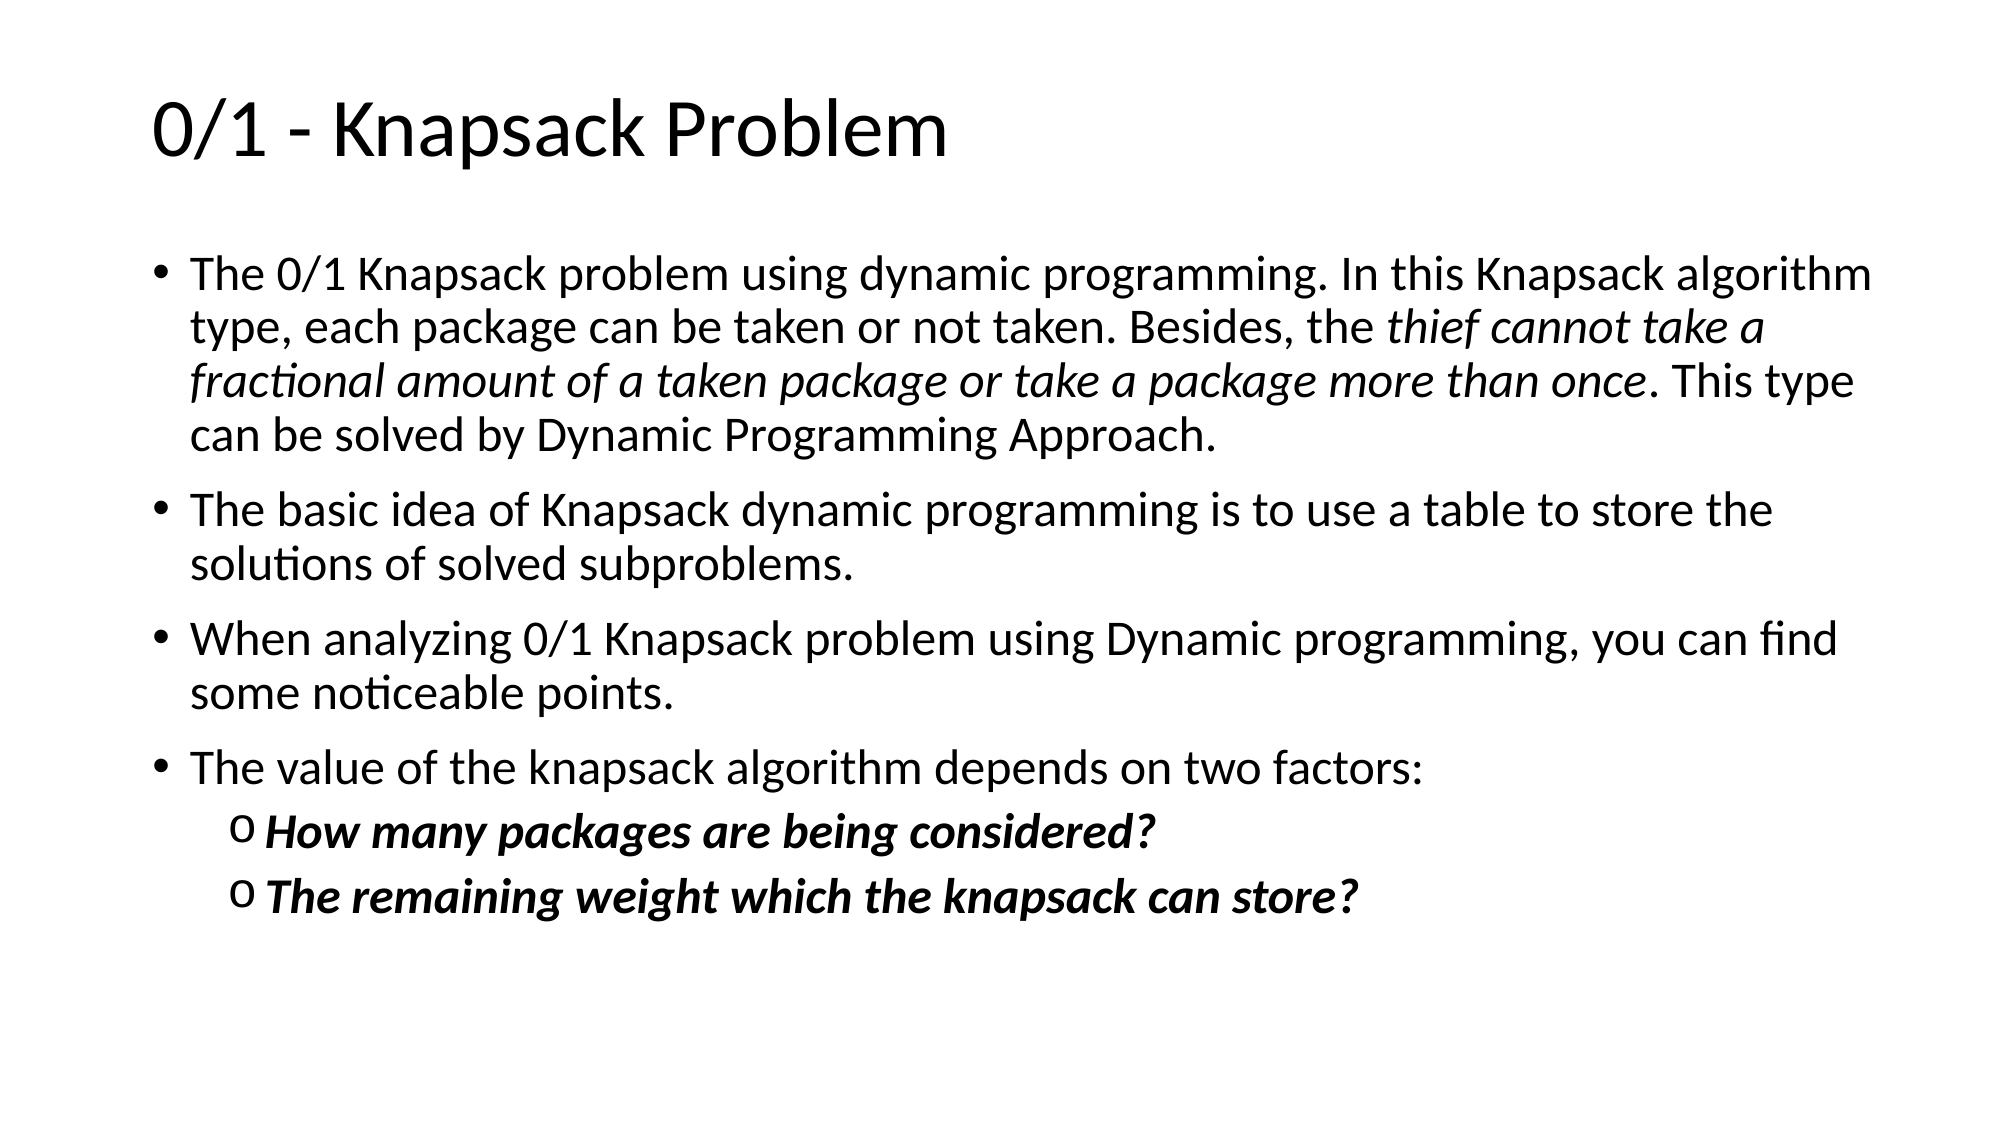

# 0/1 - Knapsack Problem
The 0/1 Knapsack problem using dynamic programming. In this Knapsack algorithm type, each package can be taken or not taken. Besides, the thief cannot take a fractional amount of a taken package or take a package more than once. This type can be solved by Dynamic Programming Approach.
The basic idea of Knapsack dynamic programming is to use a table to store the solutions of solved subproblems.
When analyzing 0/1 Knapsack problem using Dynamic programming, you can find some noticeable points.
The value of the knapsack algorithm depends on two factors:
How many packages are being considered?
The remaining weight which the knapsack can store?